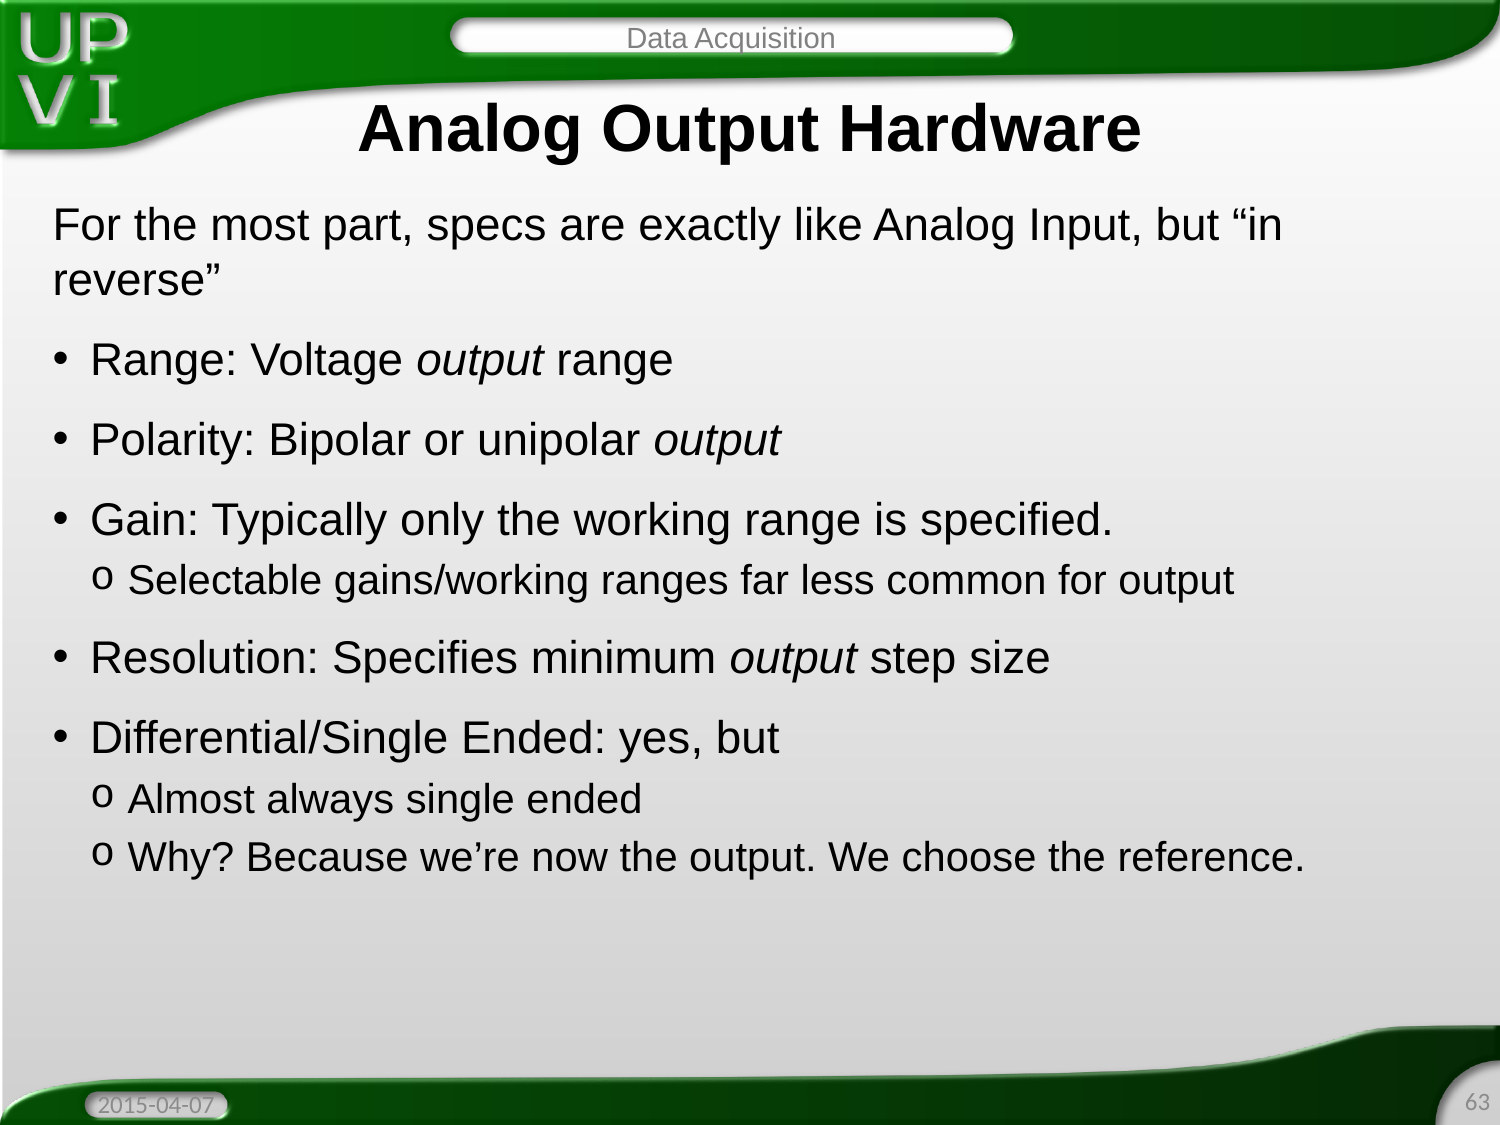

Data Acquisition
# Analog Output Hardware
For the most part, specs are exactly like Analog Input, but “in reverse”
Range: Voltage output range
Polarity: Bipolar or unipolar output
Gain: Typically only the working range is specified.
Selectable gains/working ranges far less common for output
Resolution: Specifies minimum output step size
Differential/Single Ended: yes, but
Almost always single ended
Why? Because we’re now the output. We choose the reference.

63
2015-04-07